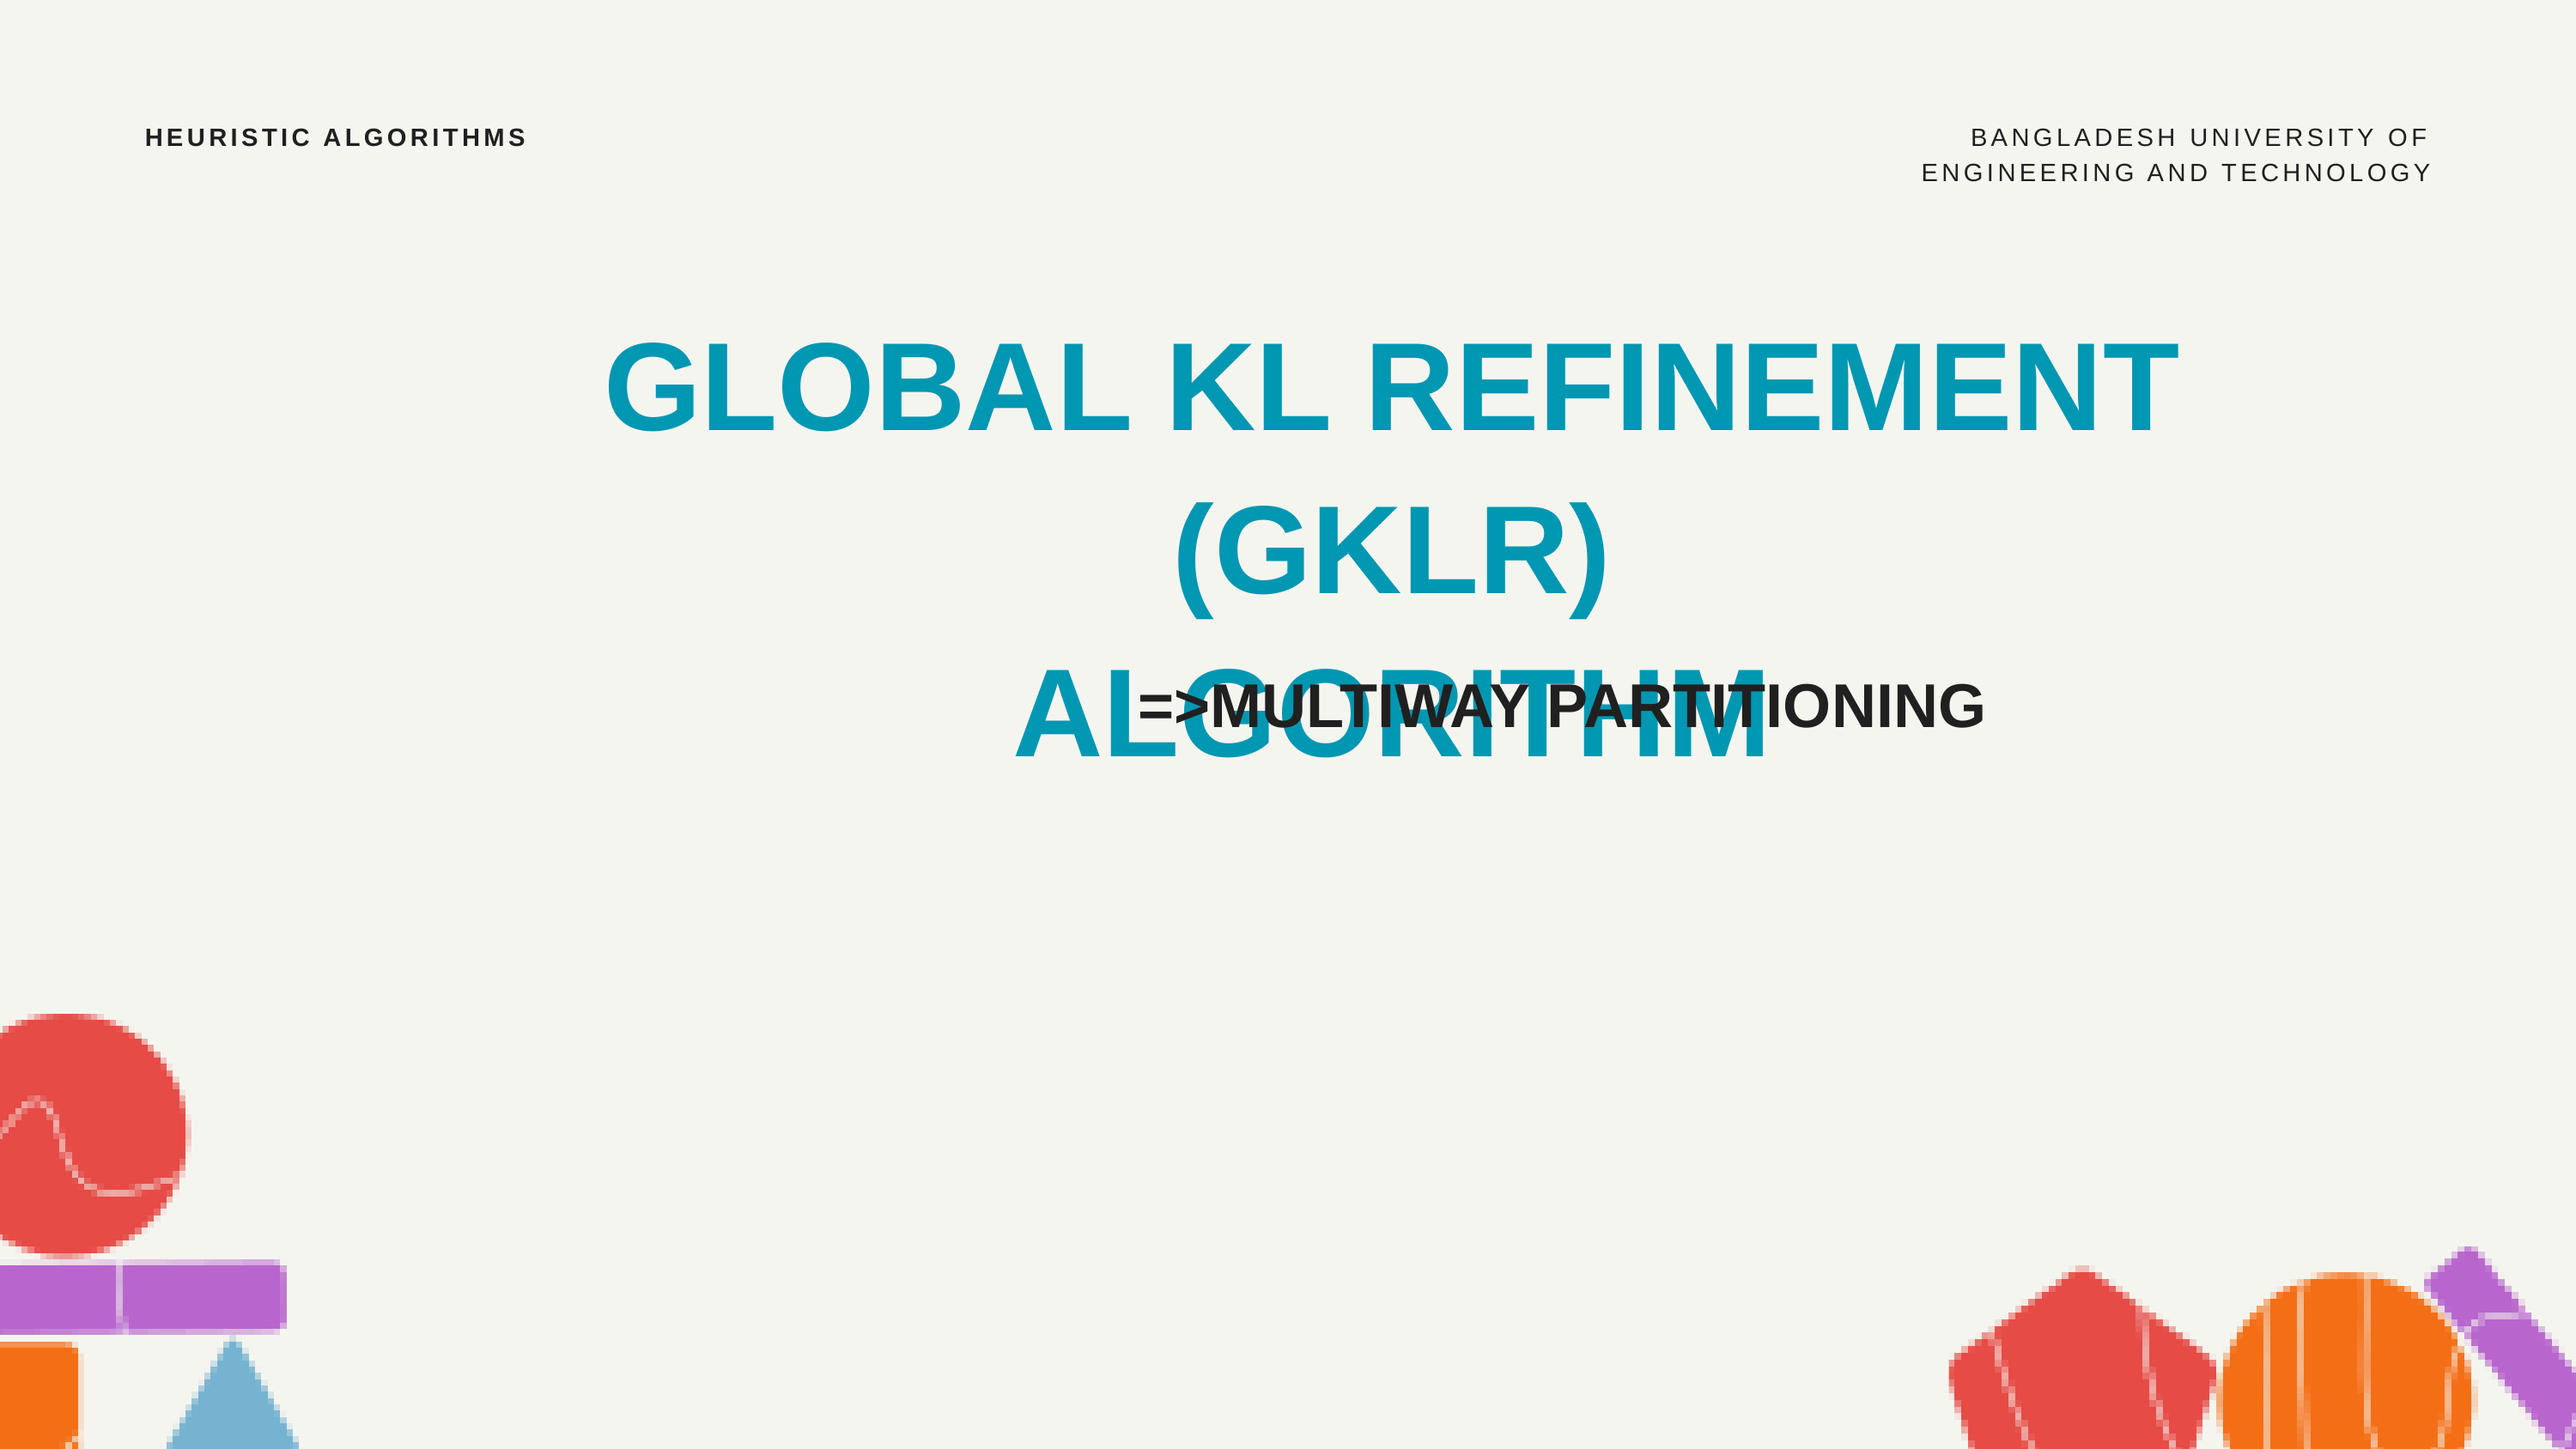

HEURISTIC ALGORITHMS
BANGLADESH UNIVERSITY OF ENGINEERING AND TECHNOLOGY
GLOBAL KL REFINEMENT (GKLR)
ALGORITHM
=>MULTIWAY PARTITIONING